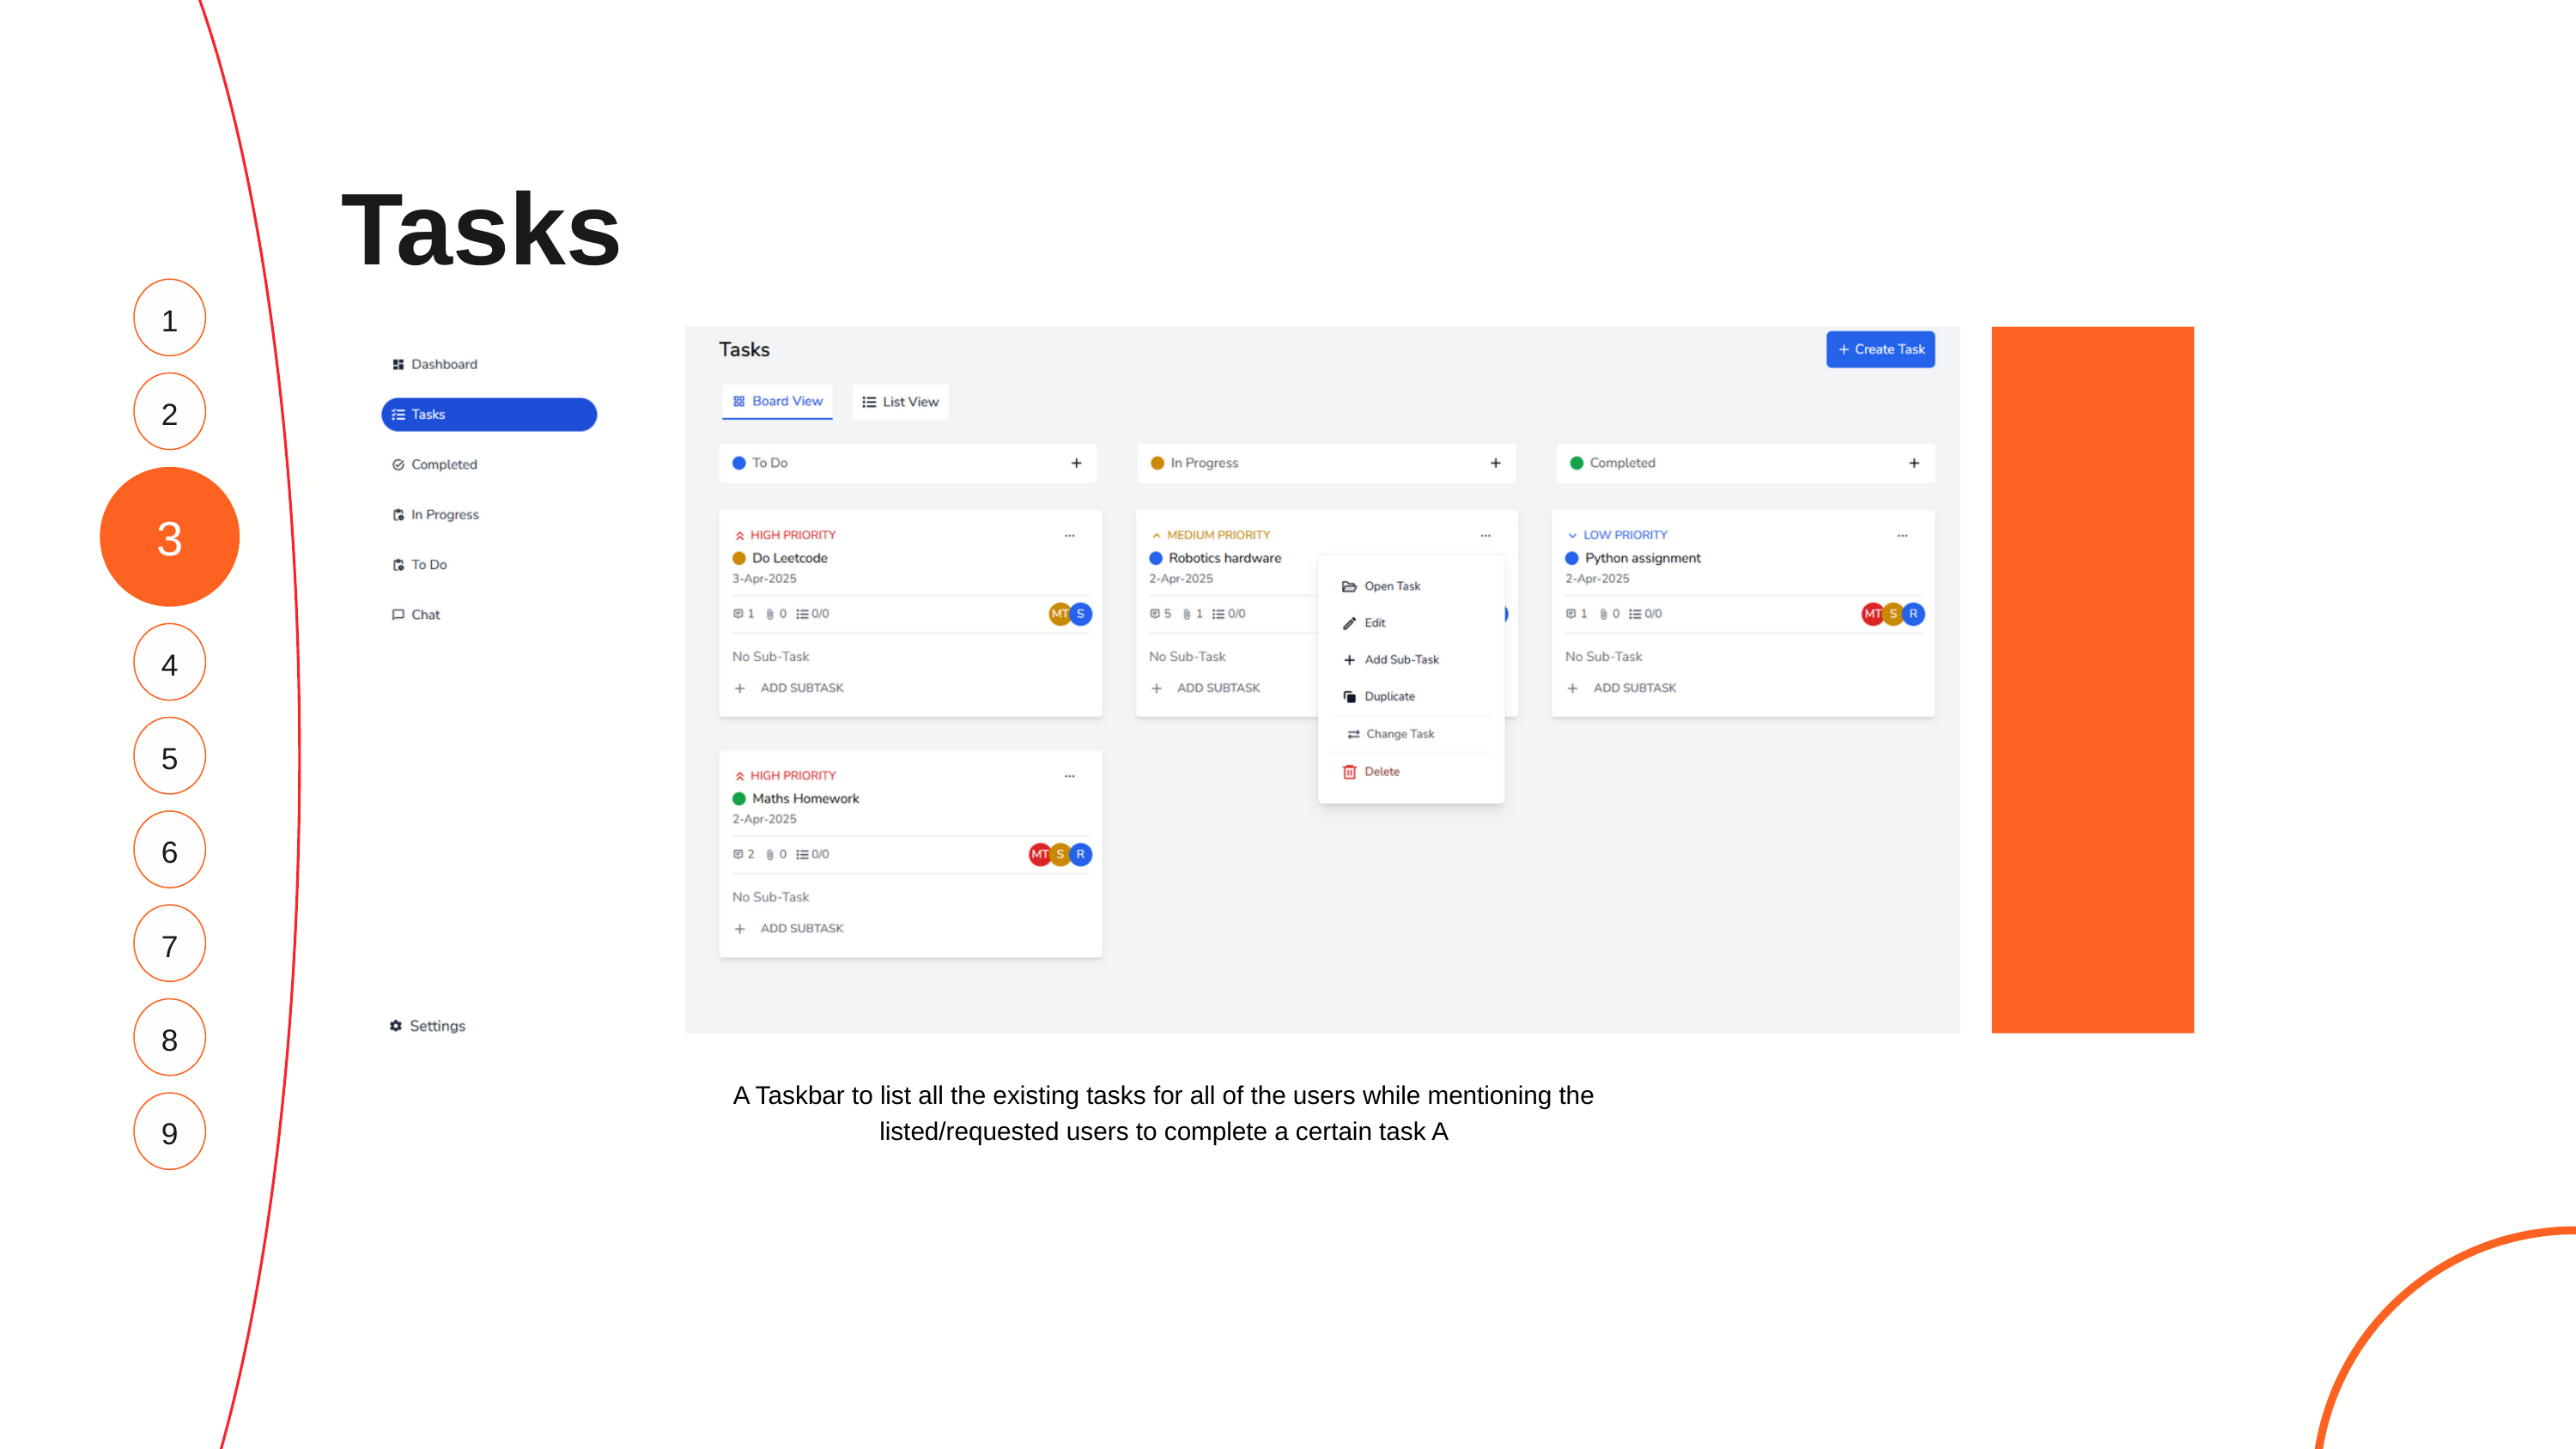

Tasks

1

2

3

4

5

6

7

8
A Taskbar to list all the existing tasks for all of the users while mentioning the listed/requested users to complete a certain task A

9